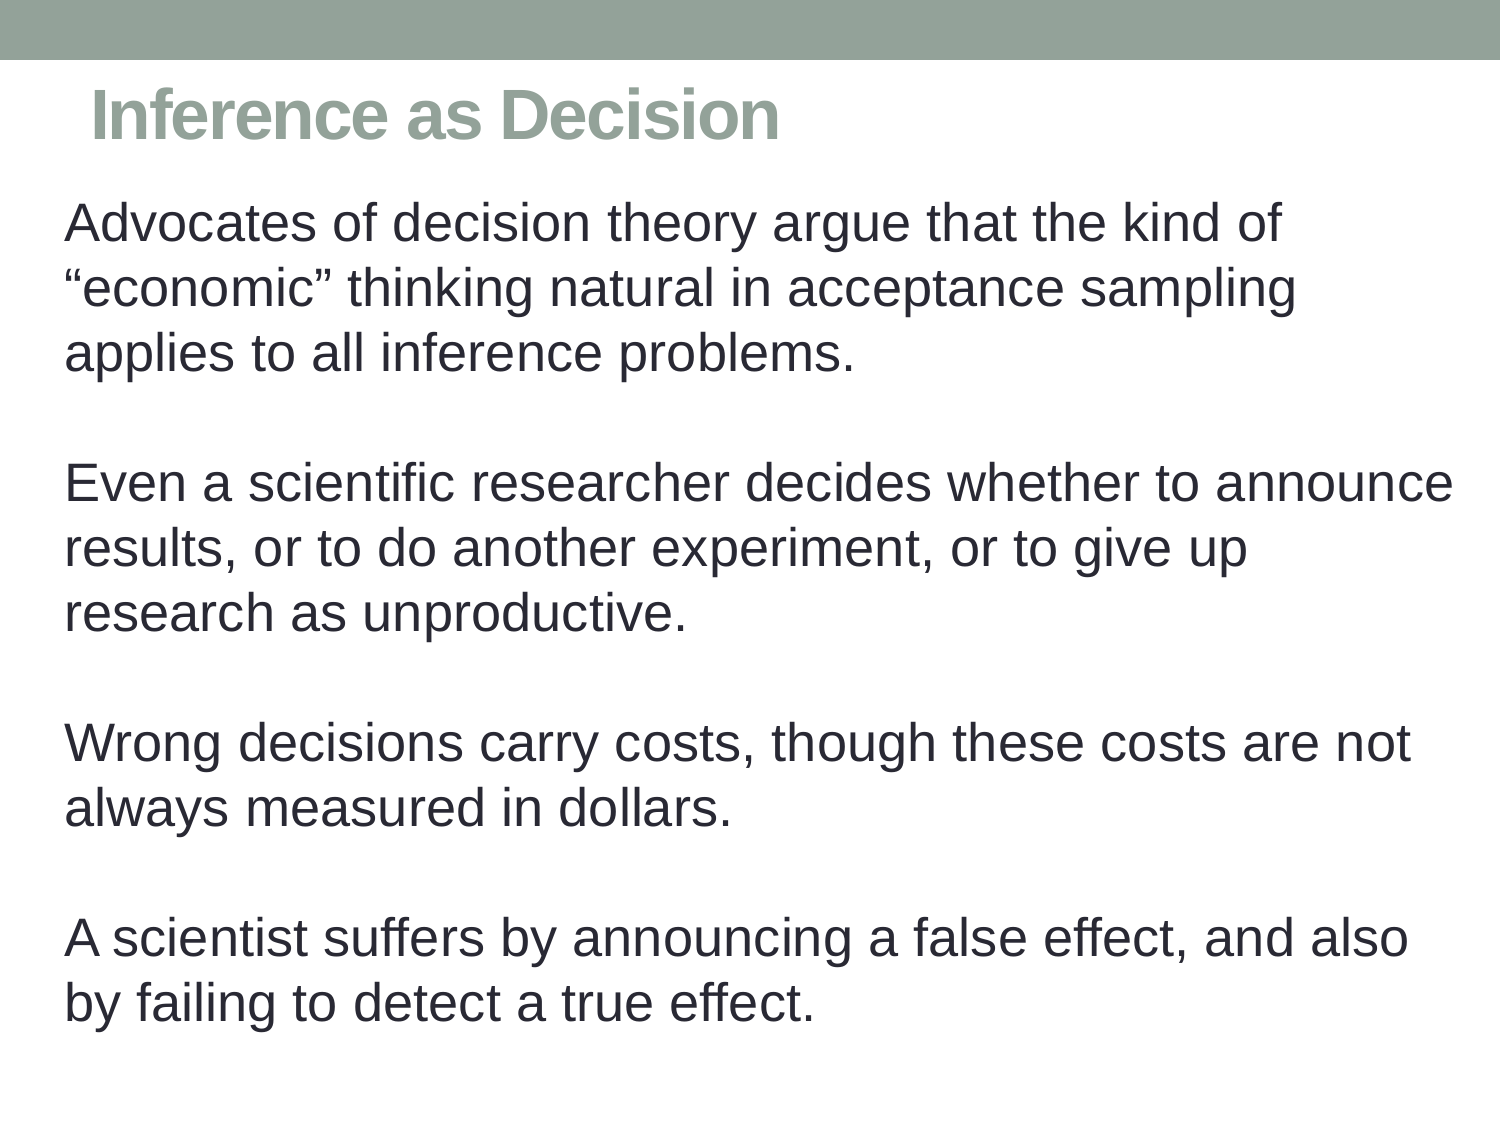

# Inference as Decision
Advocates of decision theory argue that the kind of “economic” thinking natural in acceptance sampling applies to all inference problems.

Even a scientific researcher decides whether to announce results, or to do another experiment, or to give up research as unproductive.

Wrong decisions carry costs, though these costs are not always measured in dollars.

A scientist suffers by announcing a false effect, and also by failing to detect a true effect.